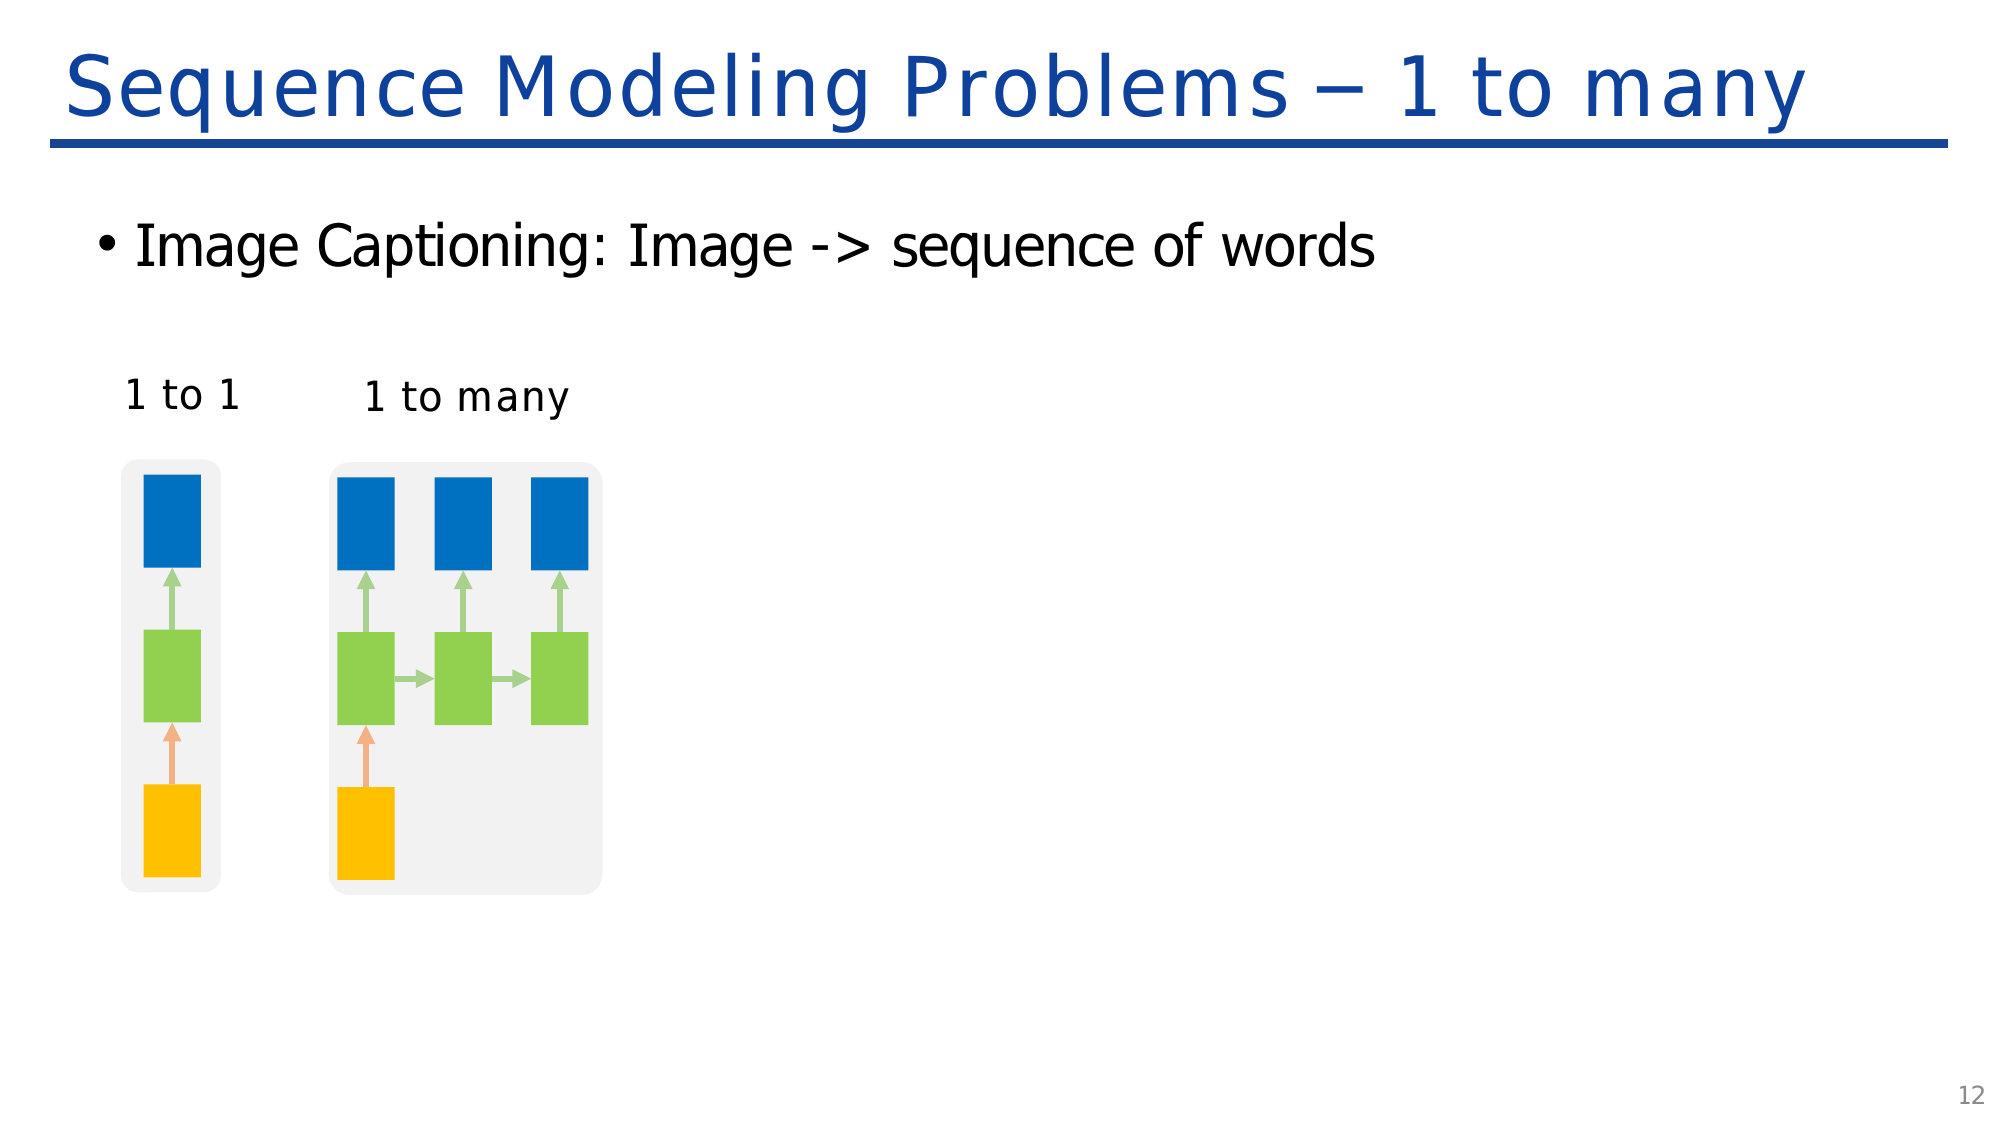

# Sequence Modeling Problems – 1 to many
Image Captioning: Image -> sequence of words
1 to 1
1 to many

12